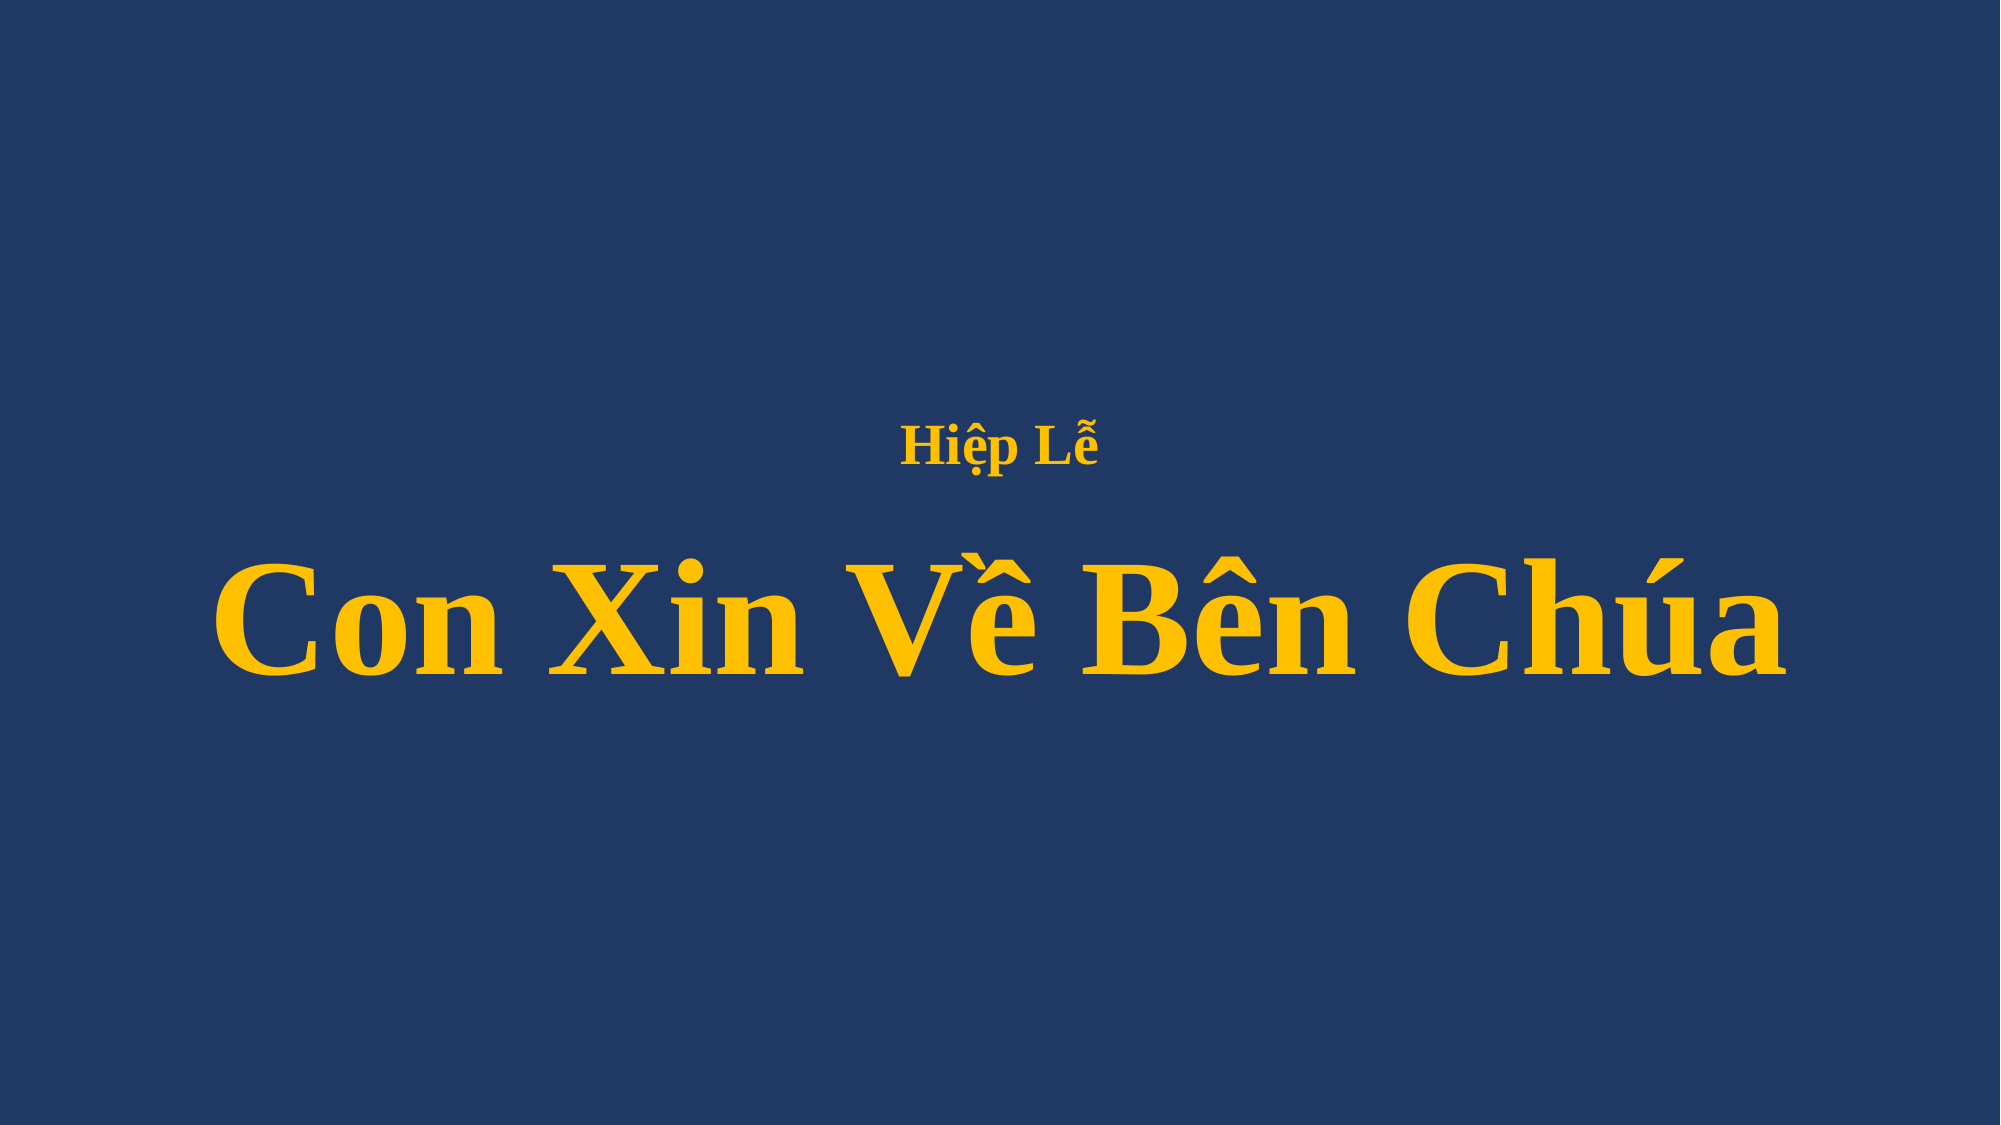

# Hiệp Lễ Con Xin Về Bên Chúa